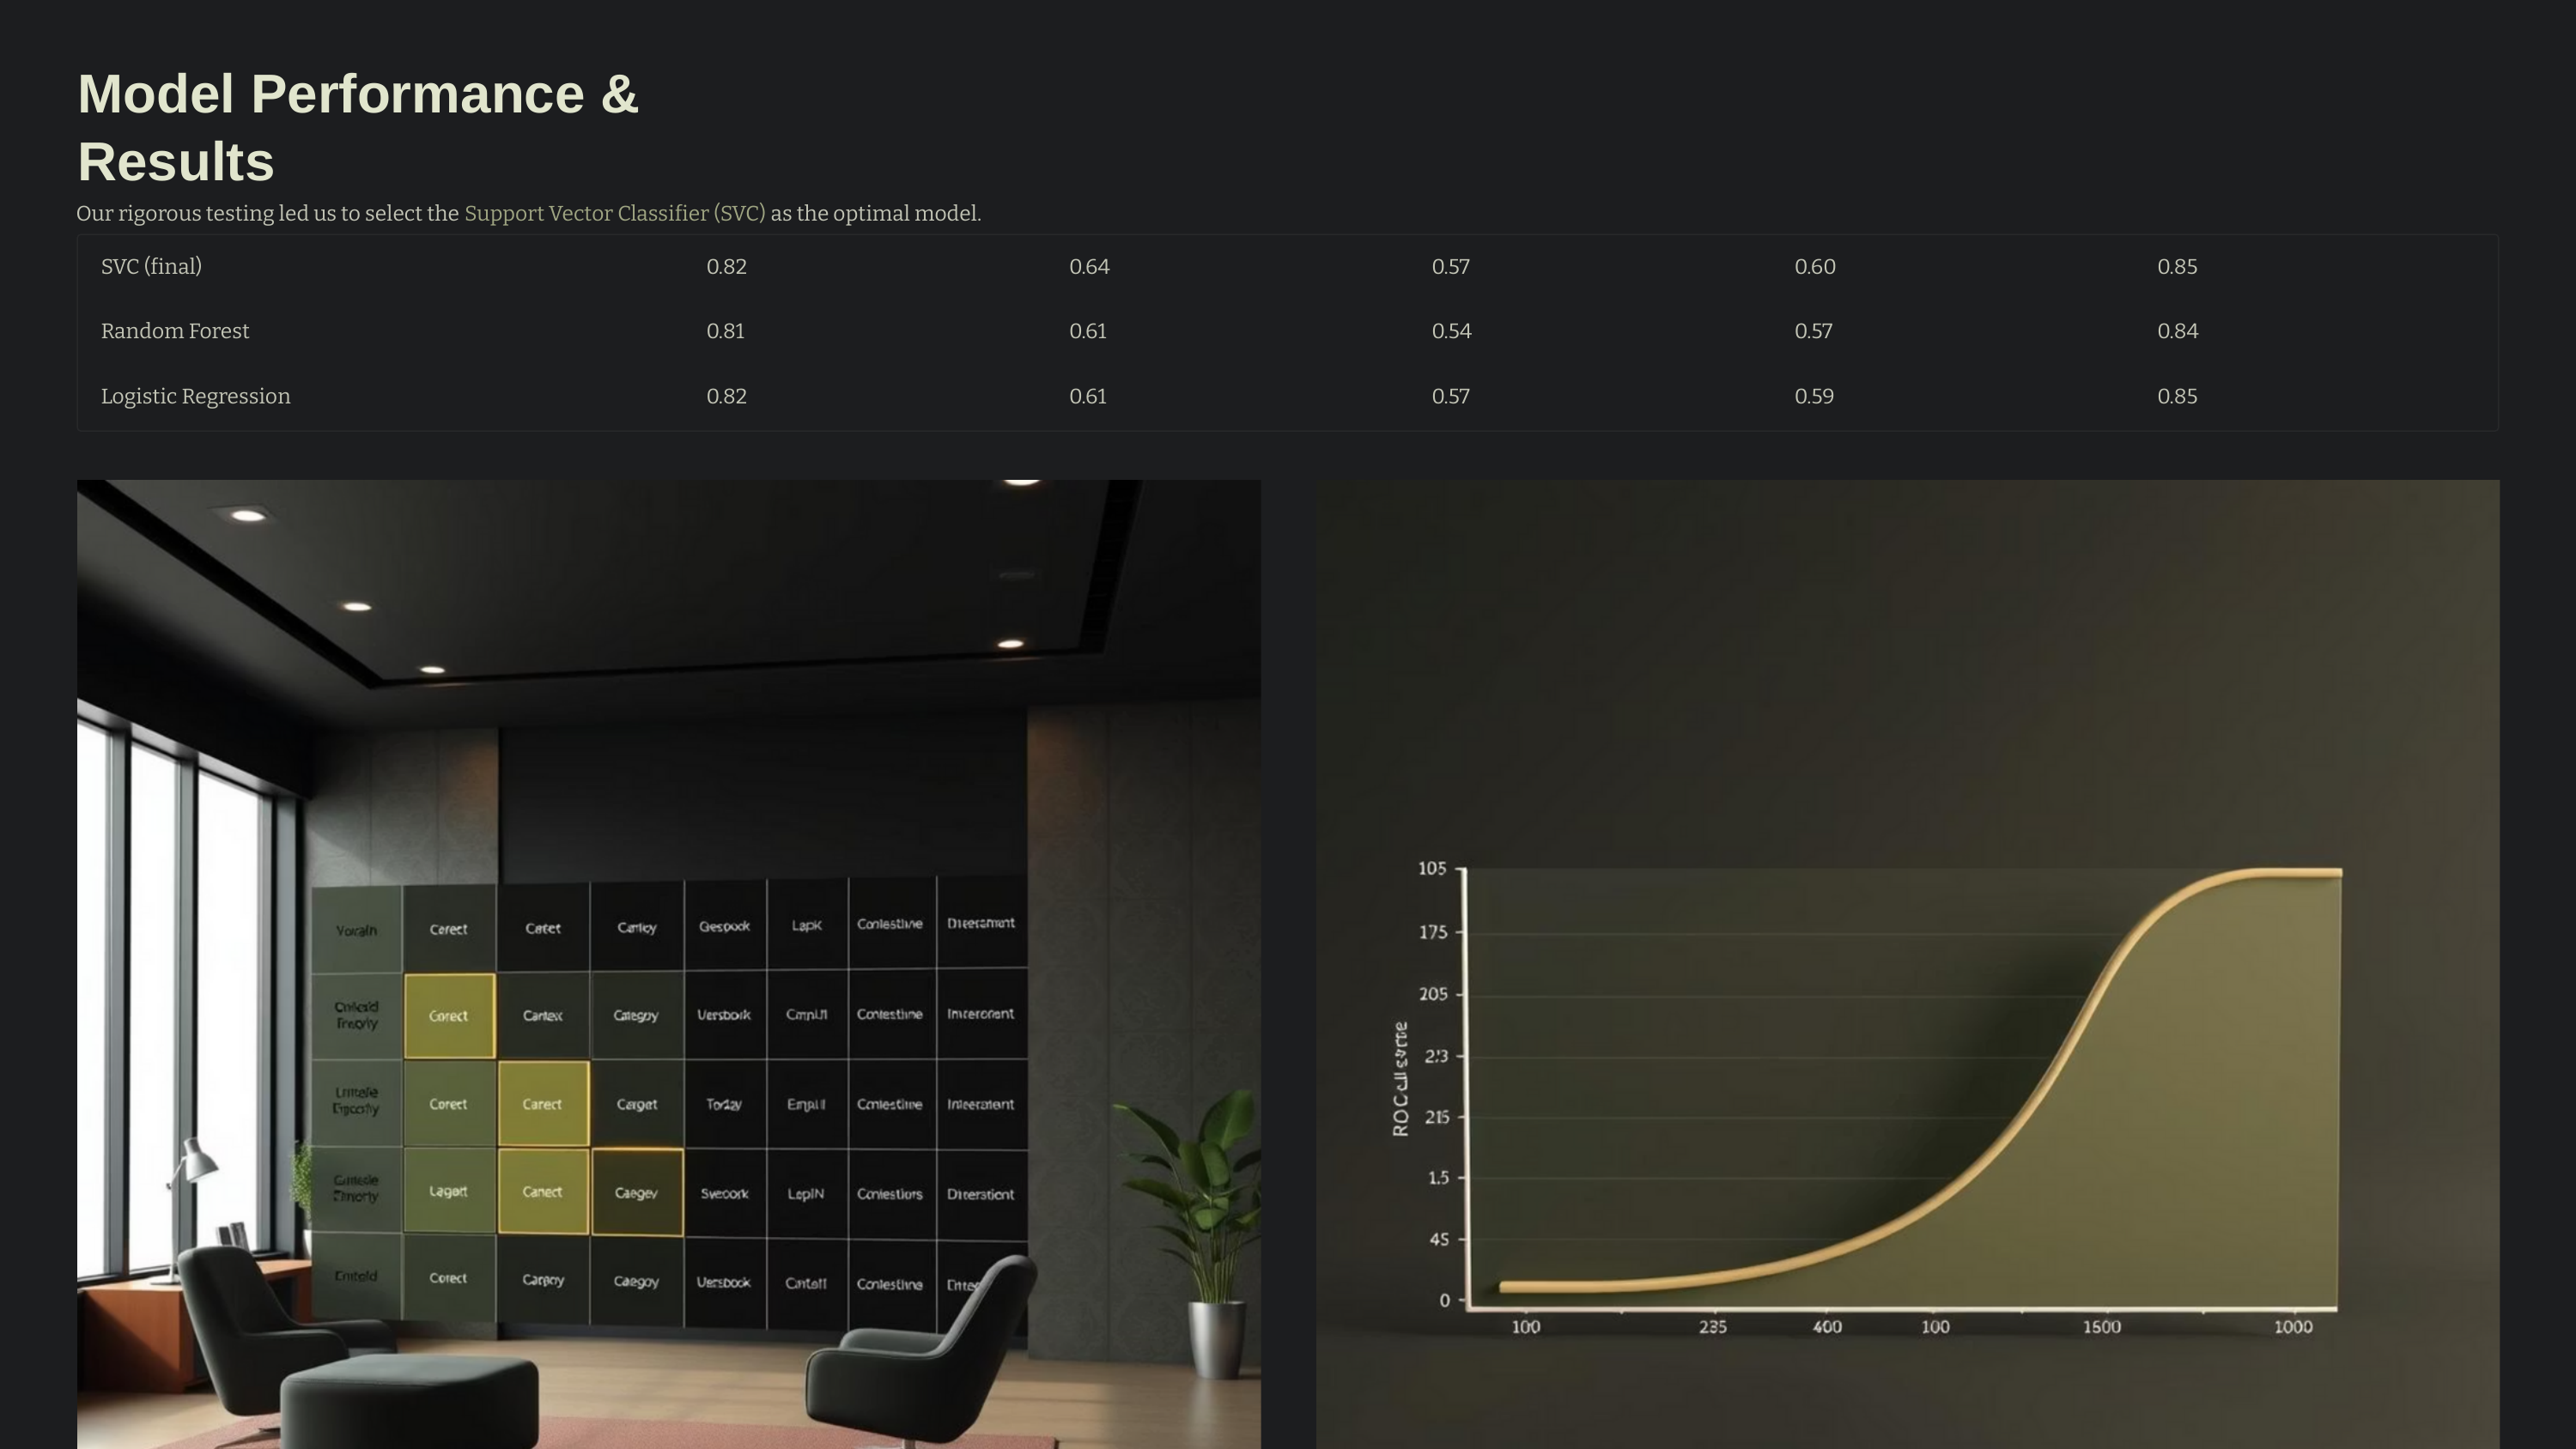

Model Performance & Results
Our rigorous testing led us to select the Support Vector Classifier (SVC) as the optimal model.

SVC (final)
0.82
0.64
0.57
0.60
0.85

Random Forest
0.81
0.61
0.54
0.57
0.84

Logistic Regression
0.82
0.61
0.57
0.59
0.85

The SVC model demonstrated superior balance across key metrics, making it the most reliable choice for predicting churn.